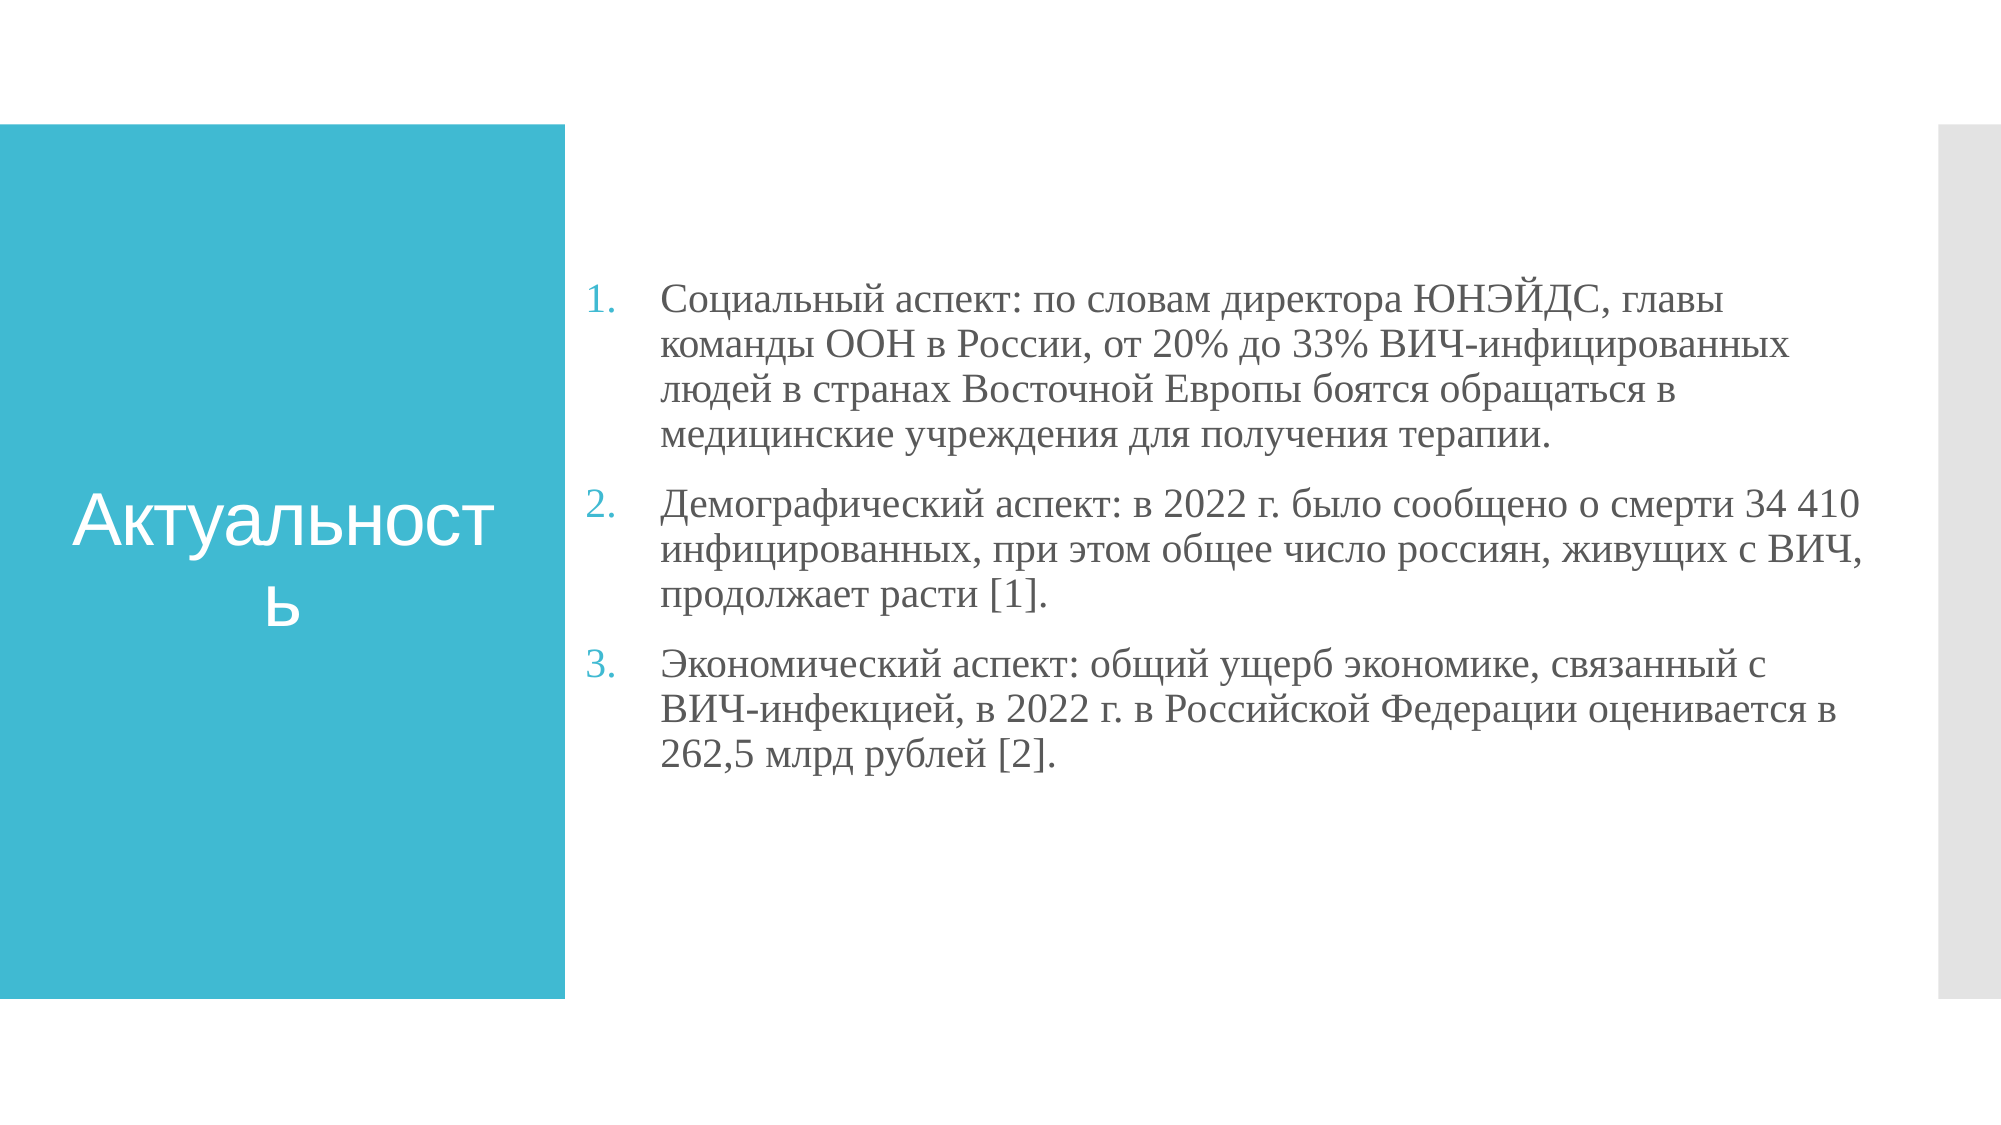

Социальный аспект: по словам директора ЮНЭЙДС, главы команды ООН в России, от 20% до 33% ВИЧ-инфицированных людей в странах Восточной Европы боятся обращаться в медицинские учреждения для получения терапии.
Демографический аспект: в 2022 г. было сообщено о смерти 34 410 инфицированных, при этом общее число россиян, живущих с ВИЧ, продолжает расти [1].
Экономический аспект: общий ущерб экономике, связанный с ВИЧ-инфекцией, в 2022 г. в Российской Федерации оценивается в 262,5 млрд рублей [2].

# Актуальность